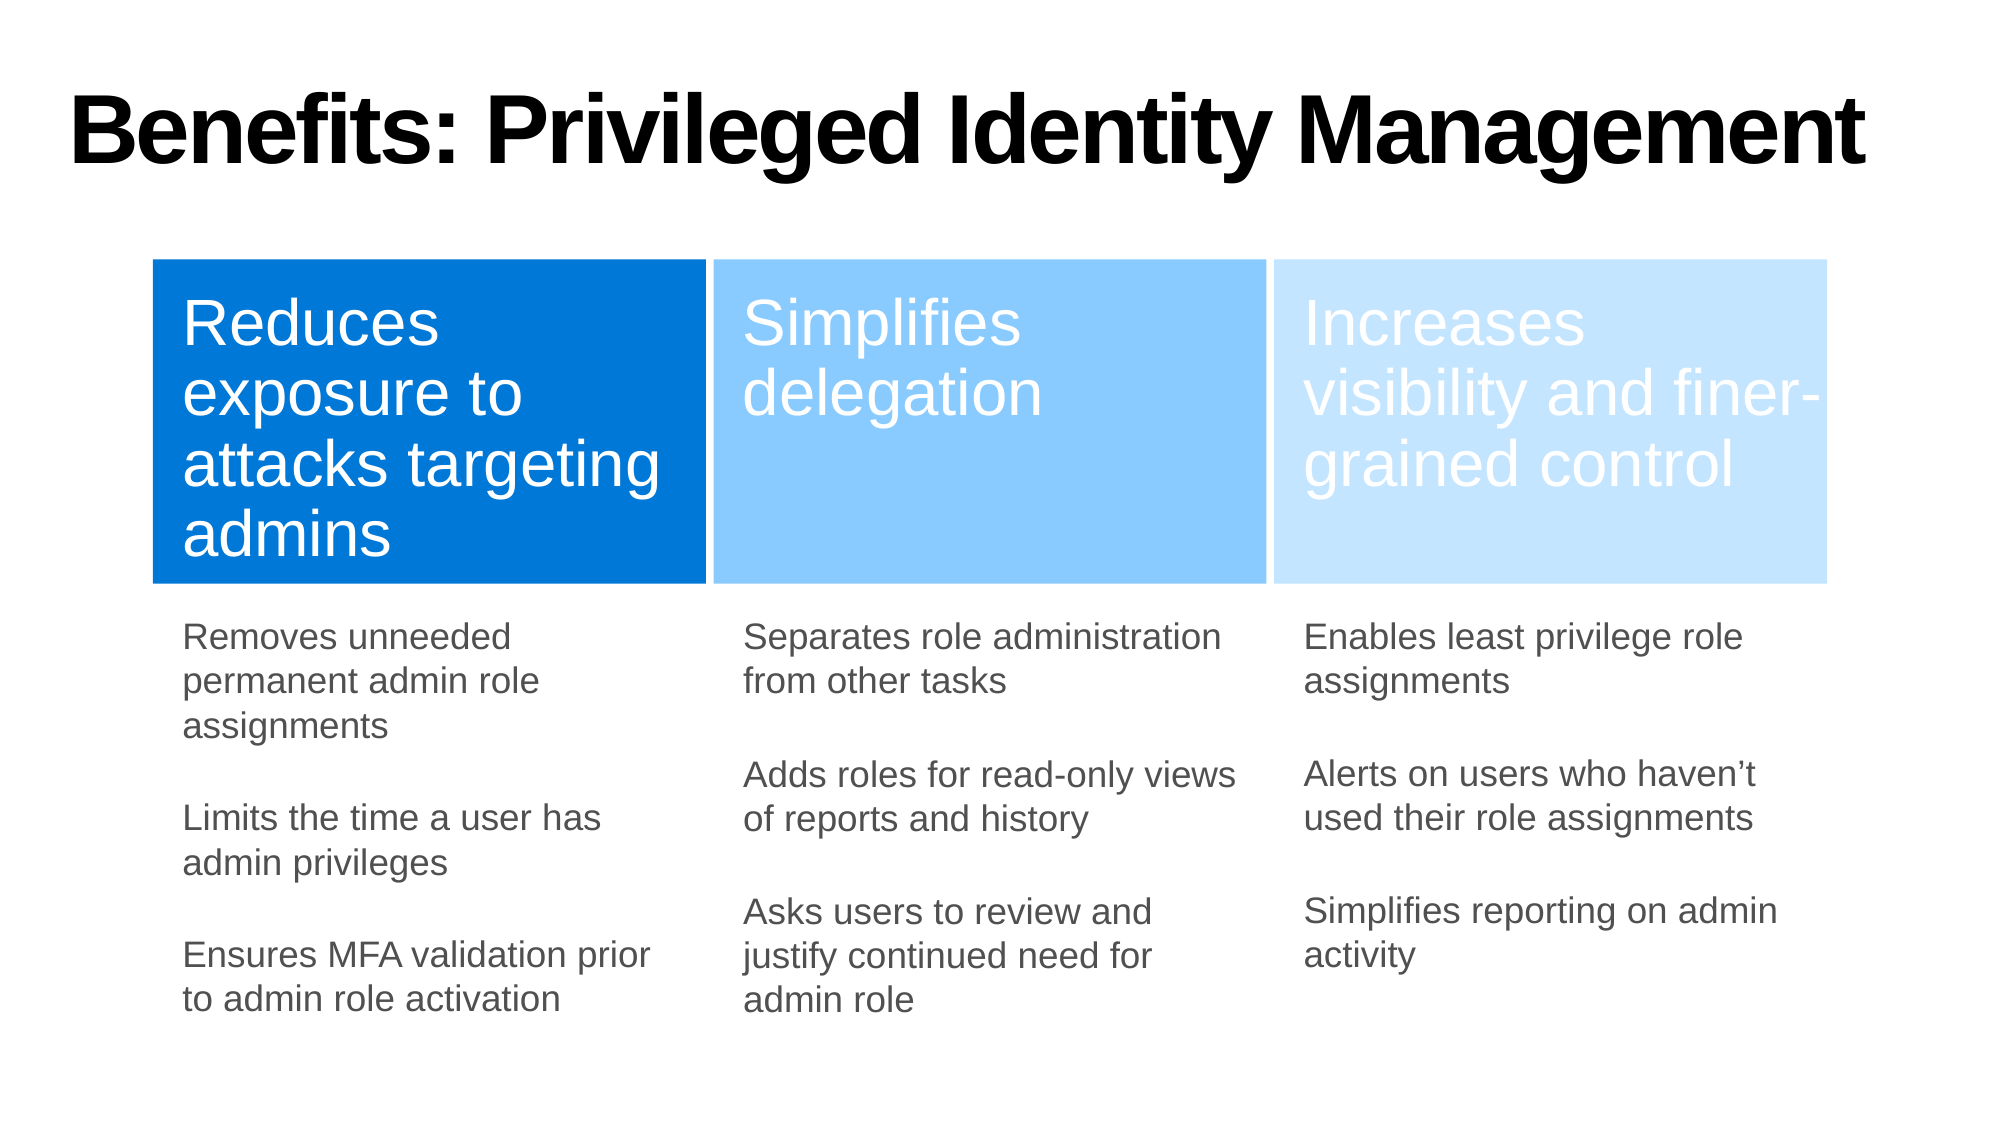

# Benefits: Privileged Identity Management
Reduces exposure to attacks targeting admins
Removes unneeded permanent admin role assignments
Limits the time a user has admin privileges
Ensures MFA validation prior to admin role activation
Simplifies delegation
Separates role administration from other tasks
Adds roles for read-only views of reports and history
Asks users to review and justify continued need for admin role

Increases visibility and finer-grained control
Enables least privilege role assignments
Alerts on users who haven’t used their role assignments
Simplifies reporting on admin activity